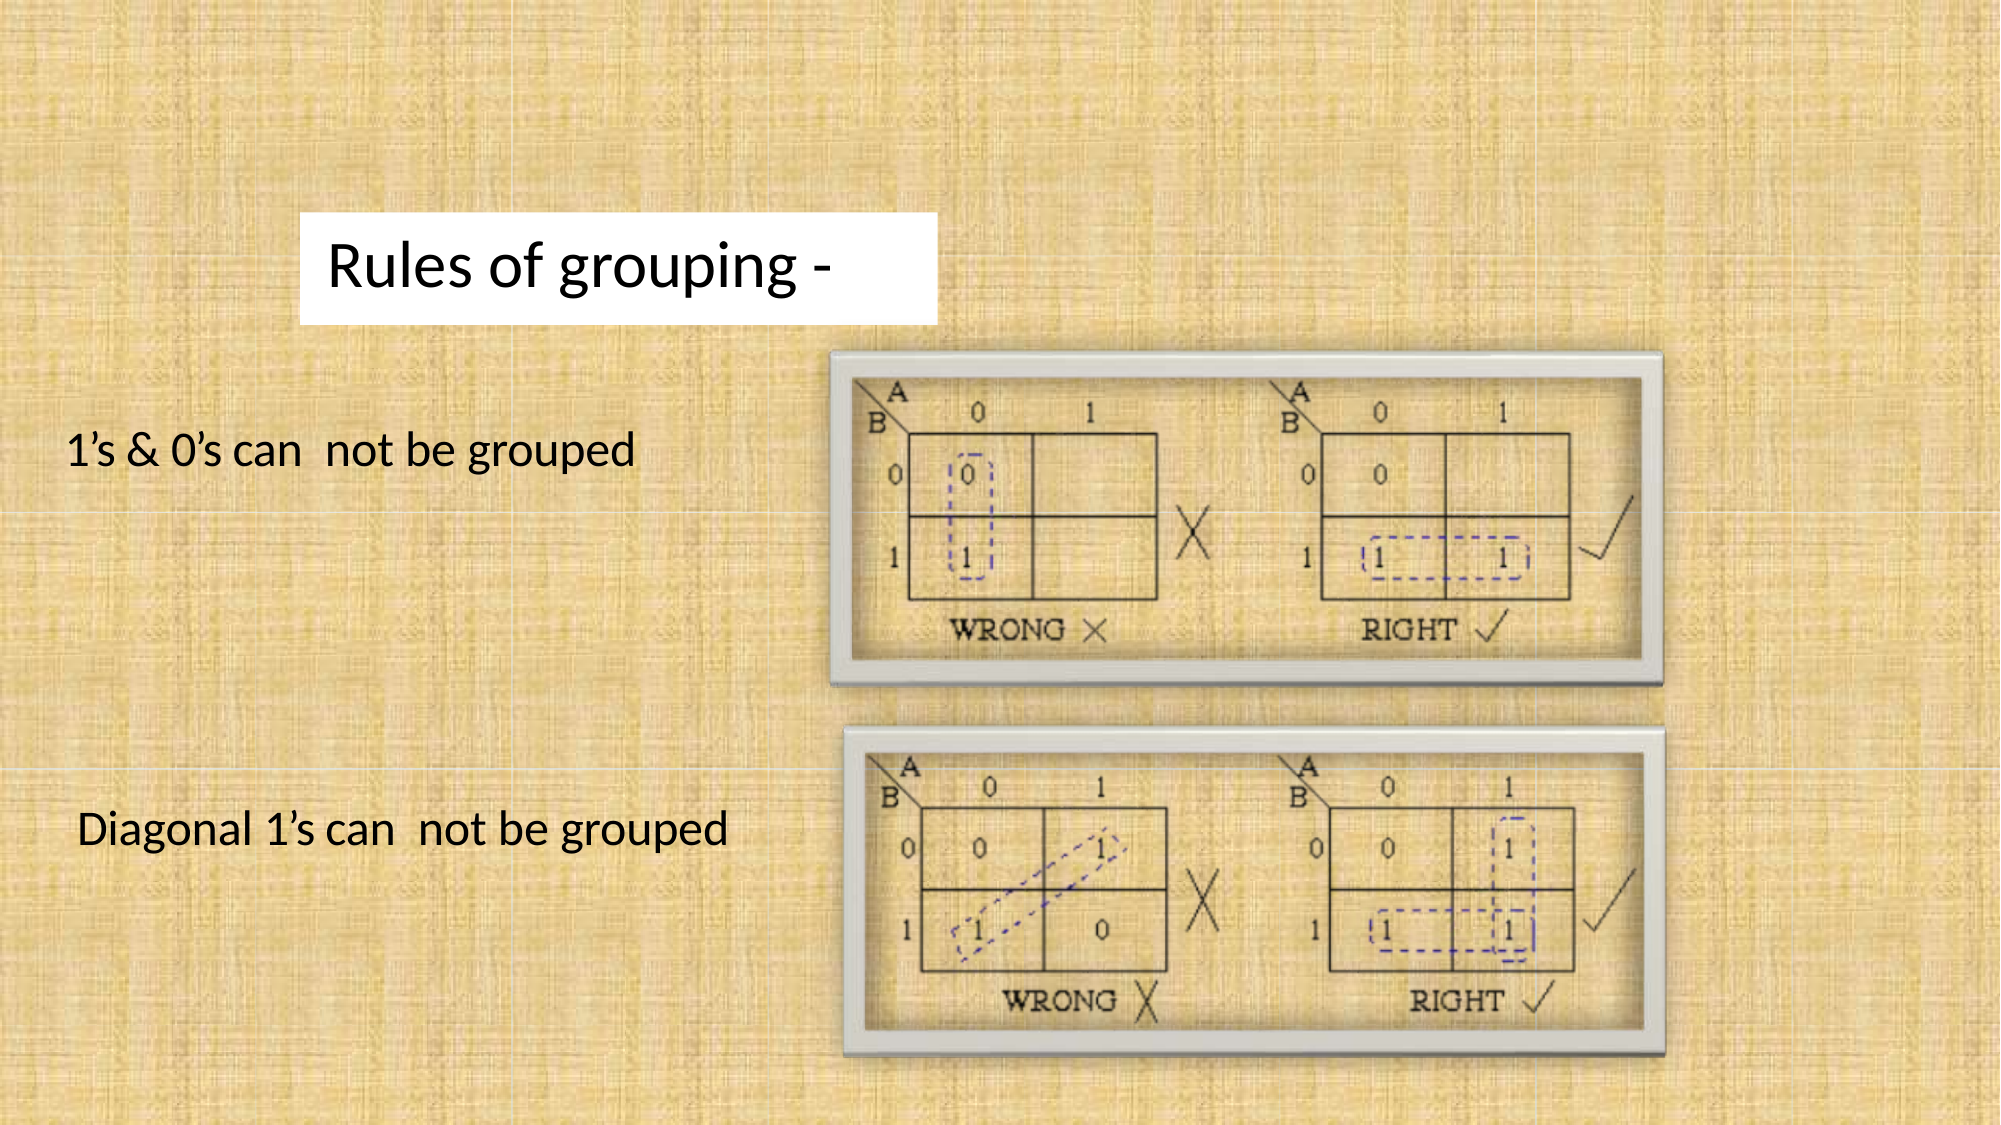

Rules of grouping -

1’s & 0’s can  not be grouped
Diagonal 1’s can  not be grouped